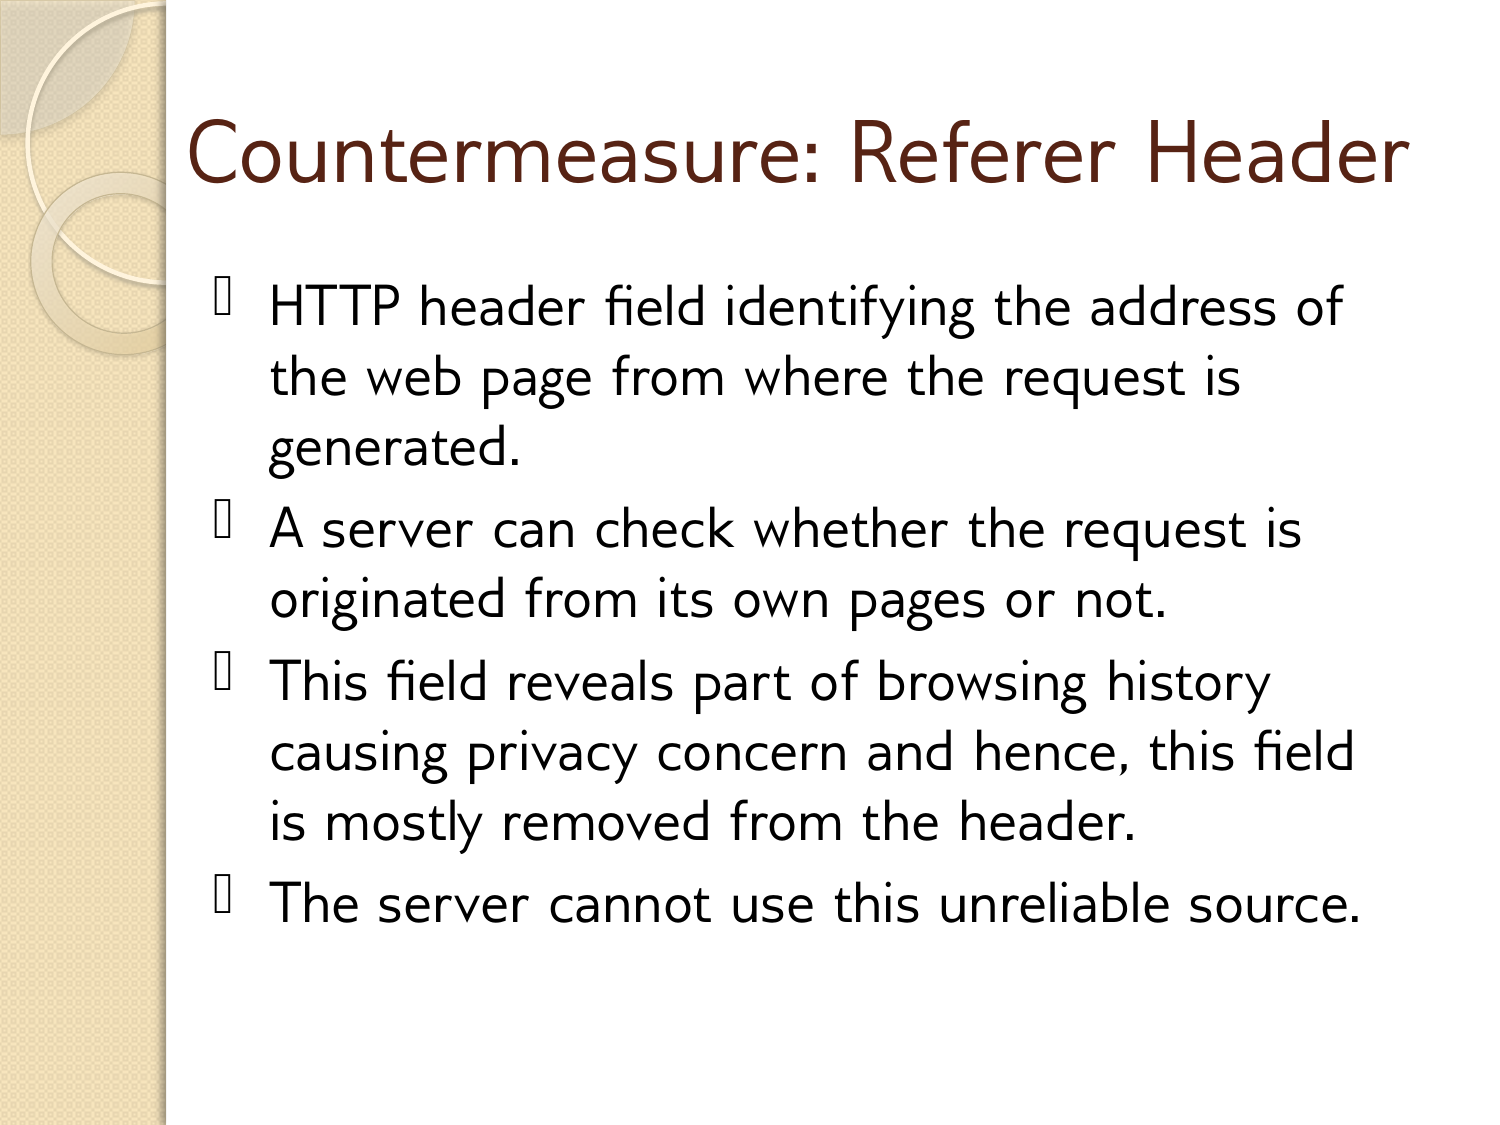

# Countermeasure: Referer Header
HTTP header field identifying the address of the web page from where the request is generated.
A server can check whether the request is originated from its own pages or not.
This field reveals part of browsing history causing privacy concern and hence, this field is mostly removed from the header.
The server cannot use this unreliable source.